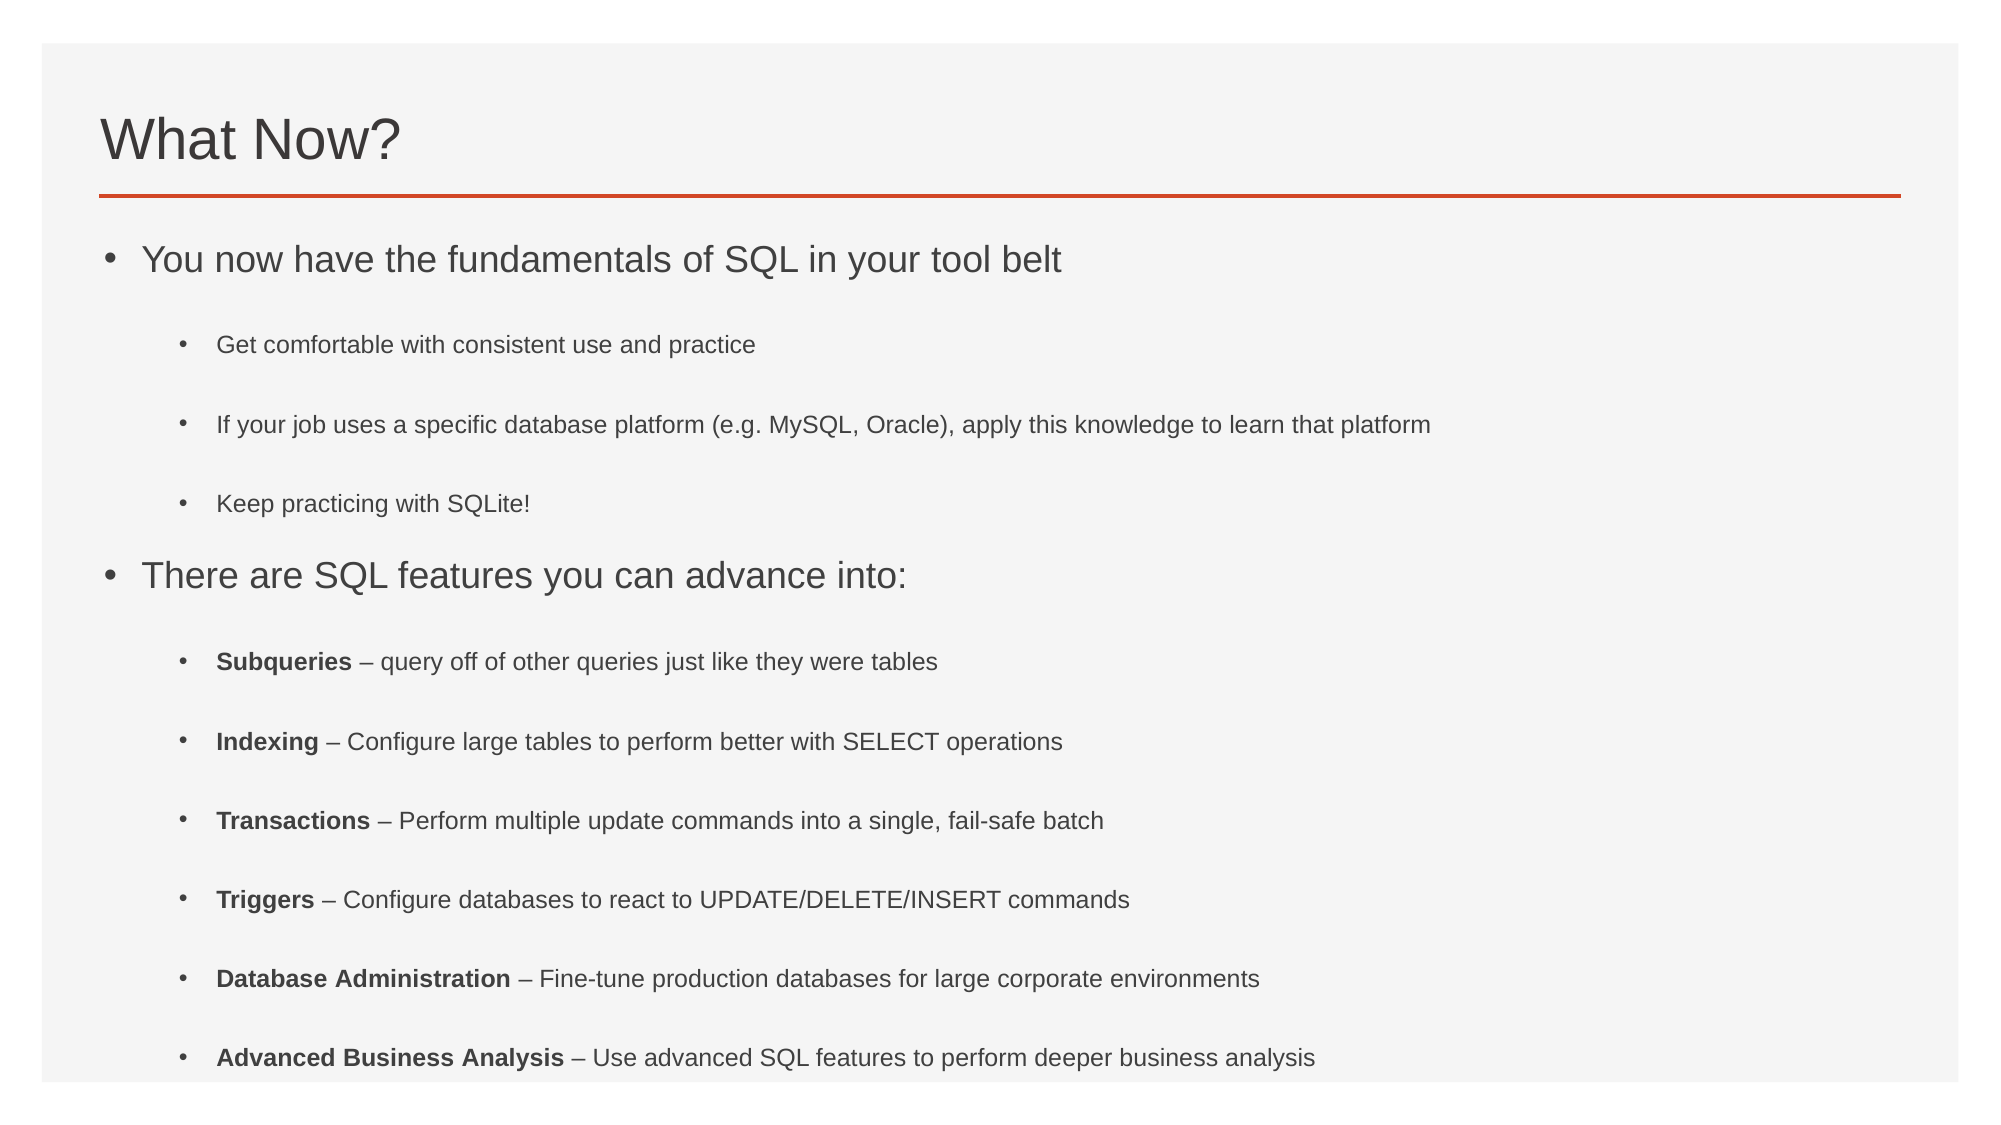

# What Now?
You now have the fundamentals of SQL in your tool belt
Get comfortable with consistent use and practice
If your job uses a specific database platform (e.g. MySQL, Oracle), apply this knowledge to learn that platform
Keep practicing with SQLite!
There are SQL features you can advance into:
Subqueries – query off of other queries just like they were tables
Indexing – Configure large tables to perform better with SELECT operations
Transactions – Perform multiple update commands into a single, fail-safe batch
Triggers – Configure databases to react to UPDATE/DELETE/INSERT commands
Database Administration – Fine-tune production databases for large corporate environments
Advanced Business Analysis – Use advanced SQL features to perform deeper business analysis